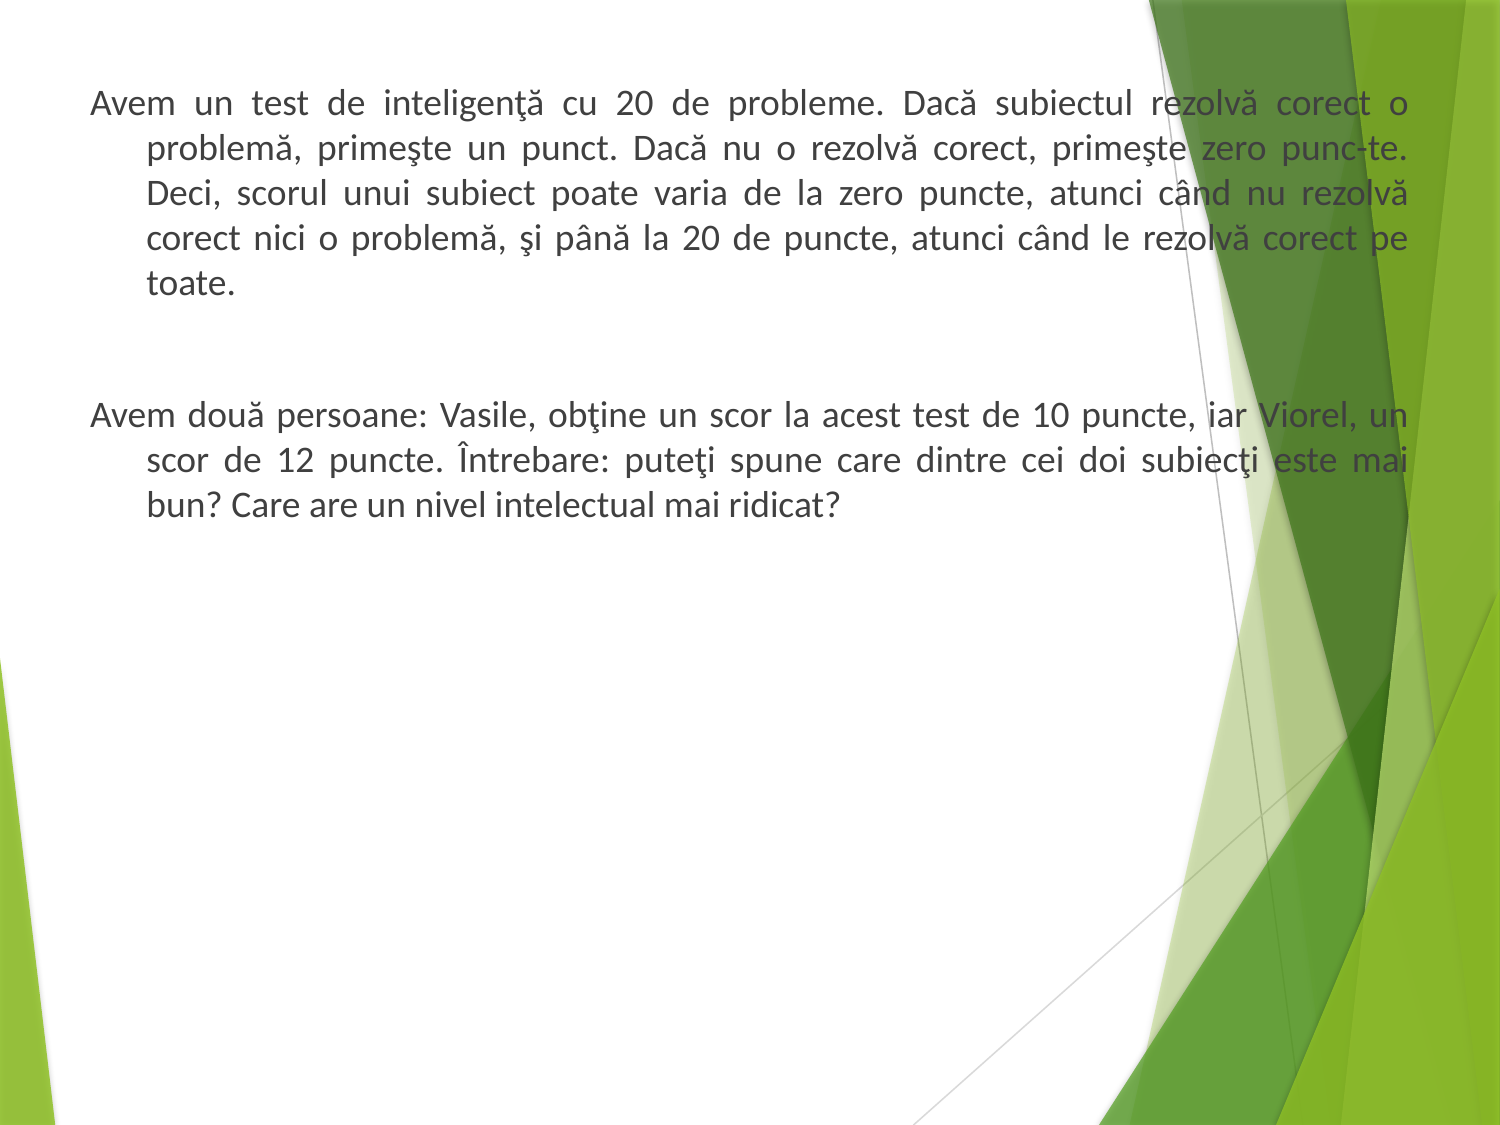

Avem un test de inteligenţă cu 20 de probleme. Dacă subiectul rezolvă corect o problemă, primeşte un punct. Dacă nu o rezolvă corect, primeşte zero punc-te. Deci, scorul unui subiect poate varia de la zero puncte, atunci când nu rezolvă corect nici o problemă, şi până la 20 de puncte, atunci când le rezolvă corect pe toate.

Avem două persoane: Vasile, obţine un scor la acest test de 10 puncte, iar Viorel, un scor de 12 puncte. Întrebare: puteţi spune care dintre cei doi subiecţi este mai bun? Care are un nivel intelectual mai ridicat?